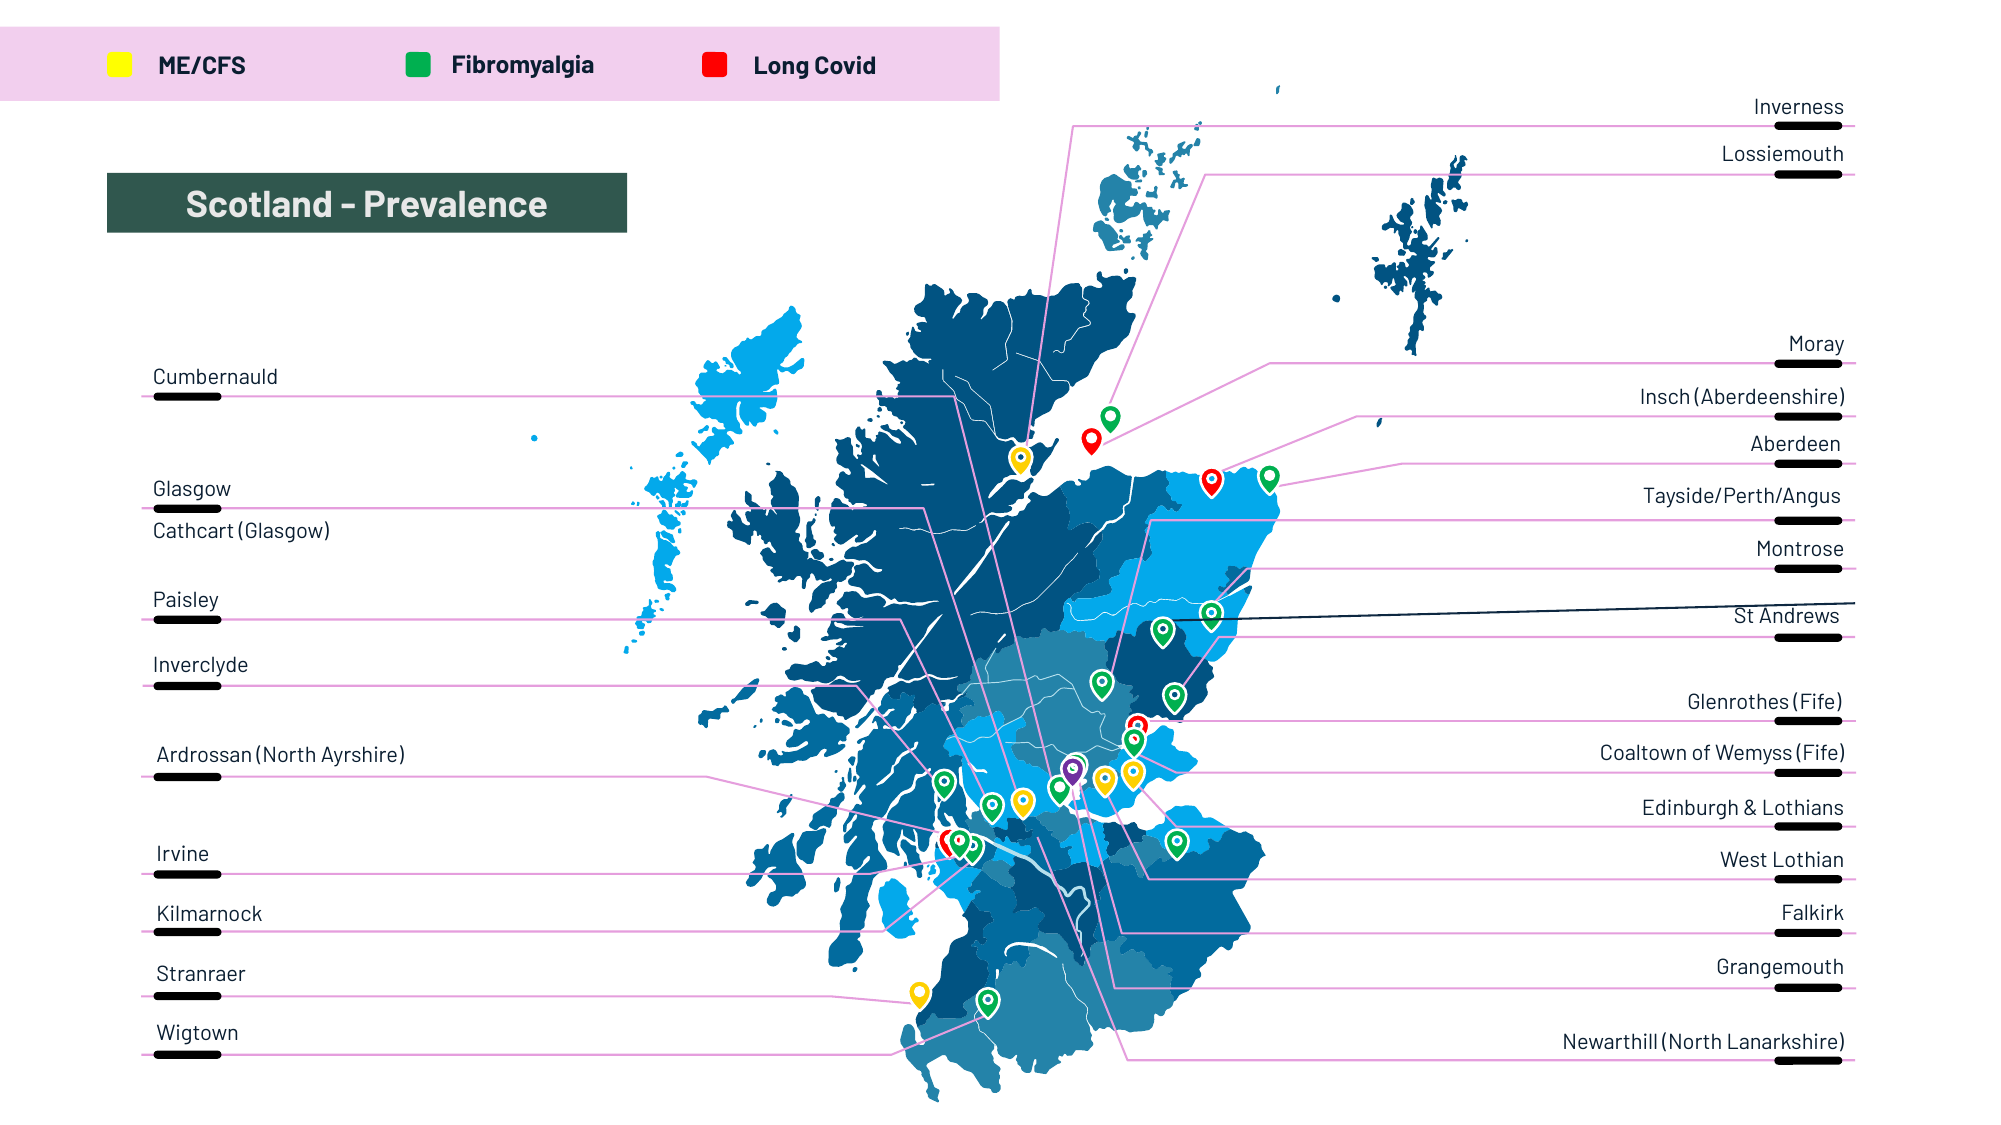

Fibromyalgia

ME/CFS

Long Covid

Inverness

Lossiemouth

Scotland - Prevalence

Moray
Cumbernauld

Insch (Aberdeenshire)

Aberdeen

Glasgow

Tayside/Perth/Angus

Cathcart (Glasgow)

Montrose

Paisley
St Andrews

Inverclyde

Glenrothes (Fife)

Coaltown of Wemyss (Fife)
Ardrossan (North Ayrshire)

Edinburgh & Lothians

Irvine

West Lothian

Falkirk
Kilmarnock

Grangemouth
Stranraer

Wigtown

Newarthill (North Lanarkshire)